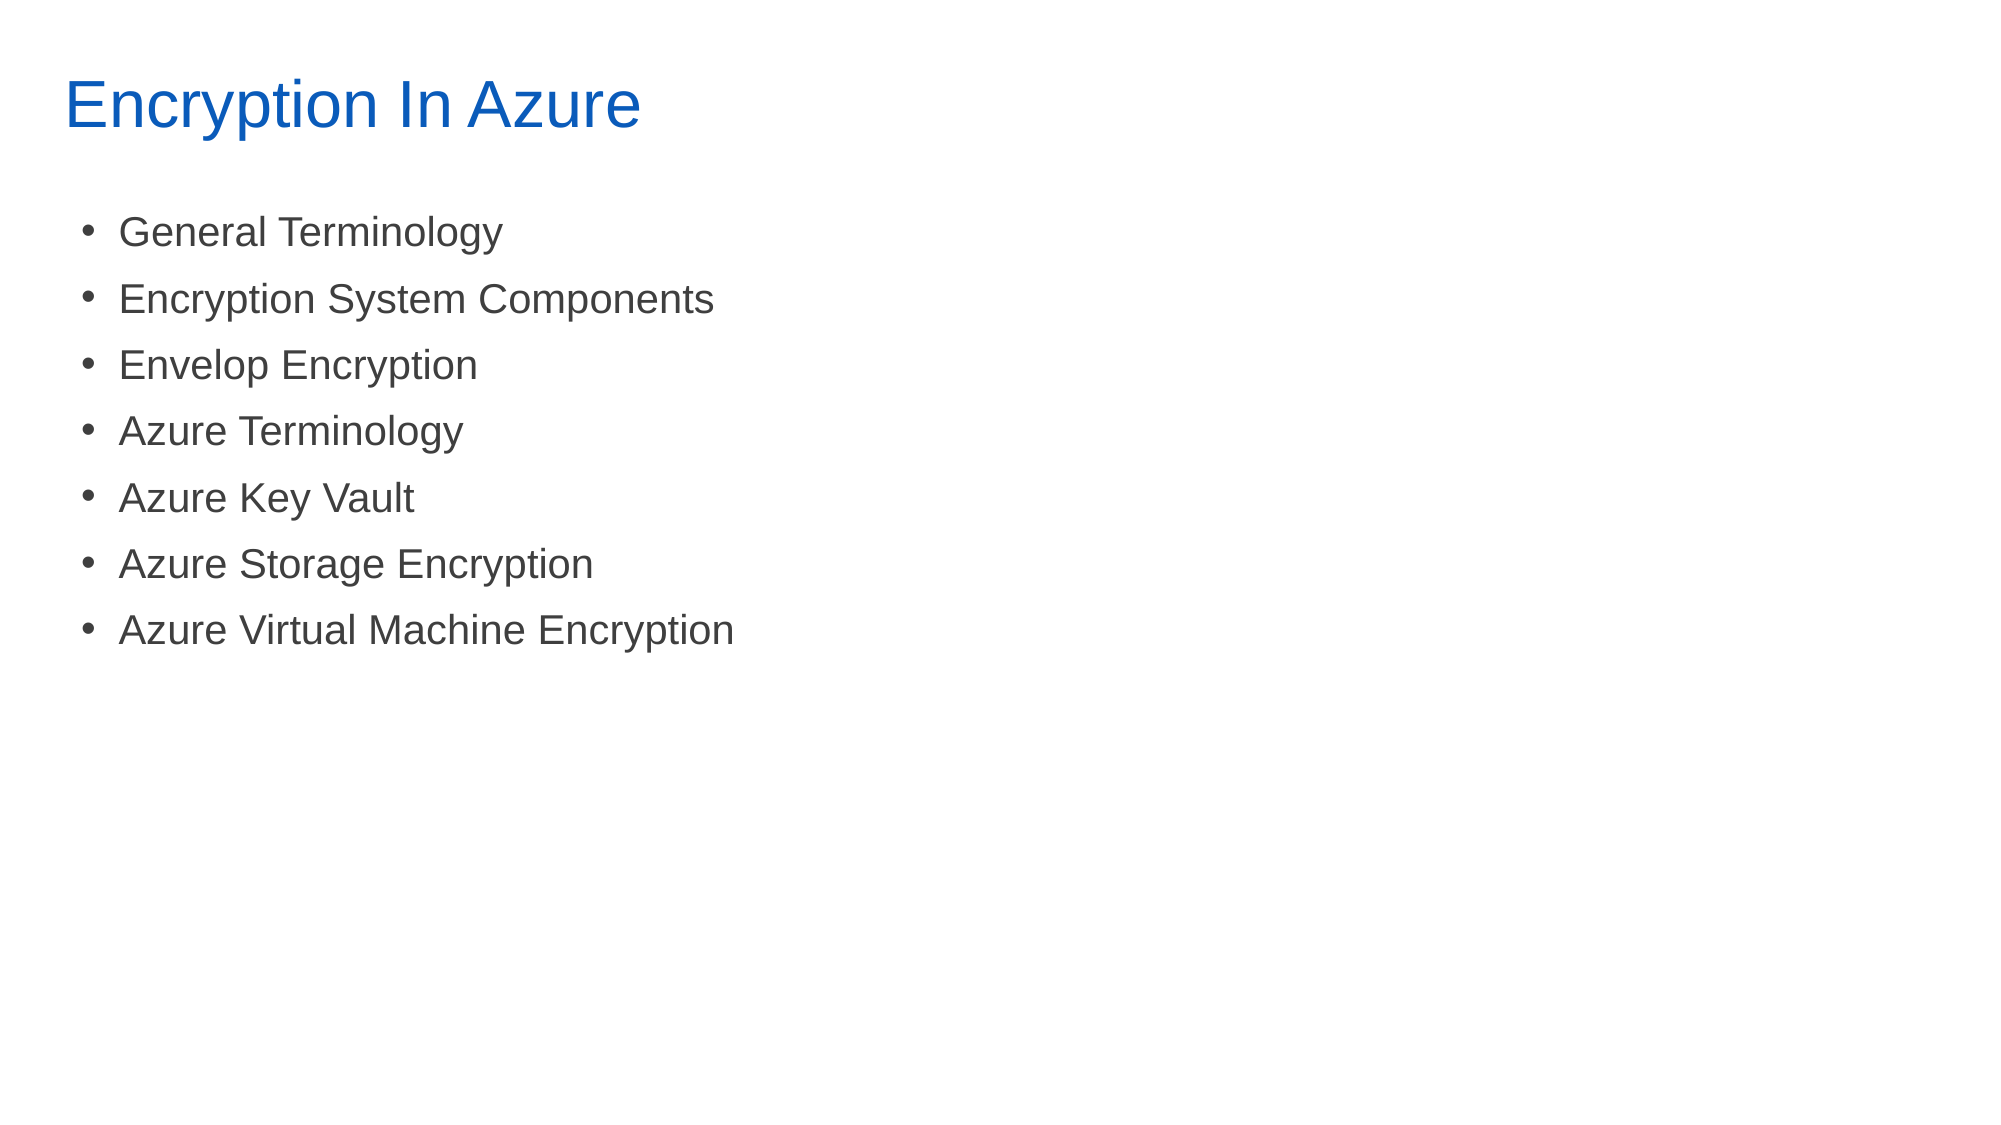

# Encryption In Azure
General Terminology
Encryption System Components
Envelop Encryption
Azure Terminology
Azure Key Vault
Azure Storage Encryption
Azure Virtual Machine Encryption